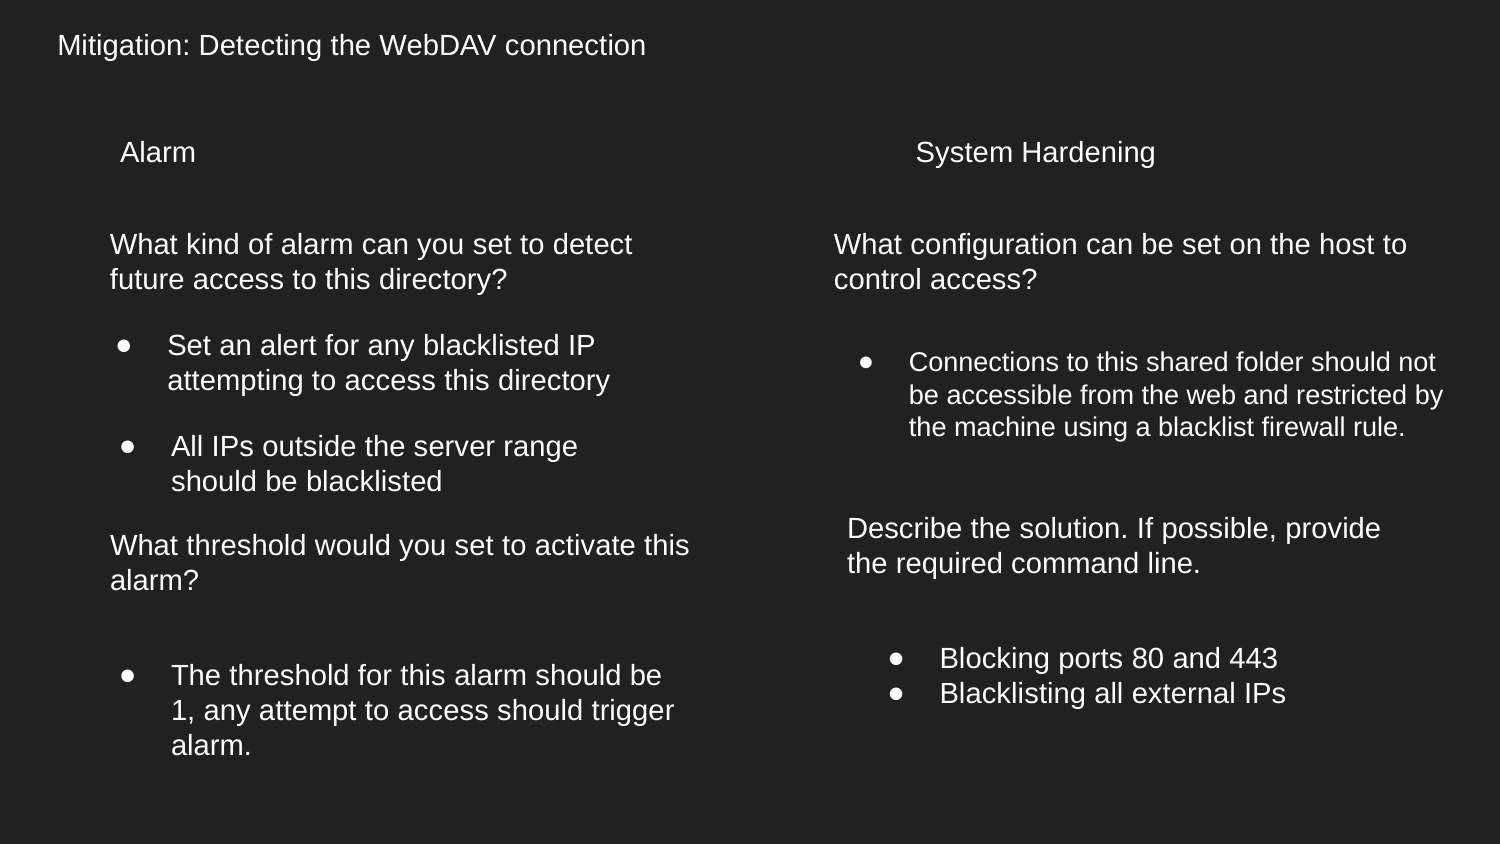

Mitigation: Detecting the WebDAV connection
Alarm
System Hardening
What kind of alarm can you set to detect future access to this directory?
What configuration can be set on the host to control access?
Set an alert for any blacklisted IP attempting to access this directory
Connections to this shared folder should not be accessible from the web and restricted by the machine using a blacklist firewall rule.
All IPs outside the server range should be blacklisted
Describe the solution. If possible, provide the required command line.
What threshold would you set to activate this alarm?
Blocking ports 80 and 443
Blacklisting all external IPs
The threshold for this alarm should be 1, any attempt to access should trigger alarm.